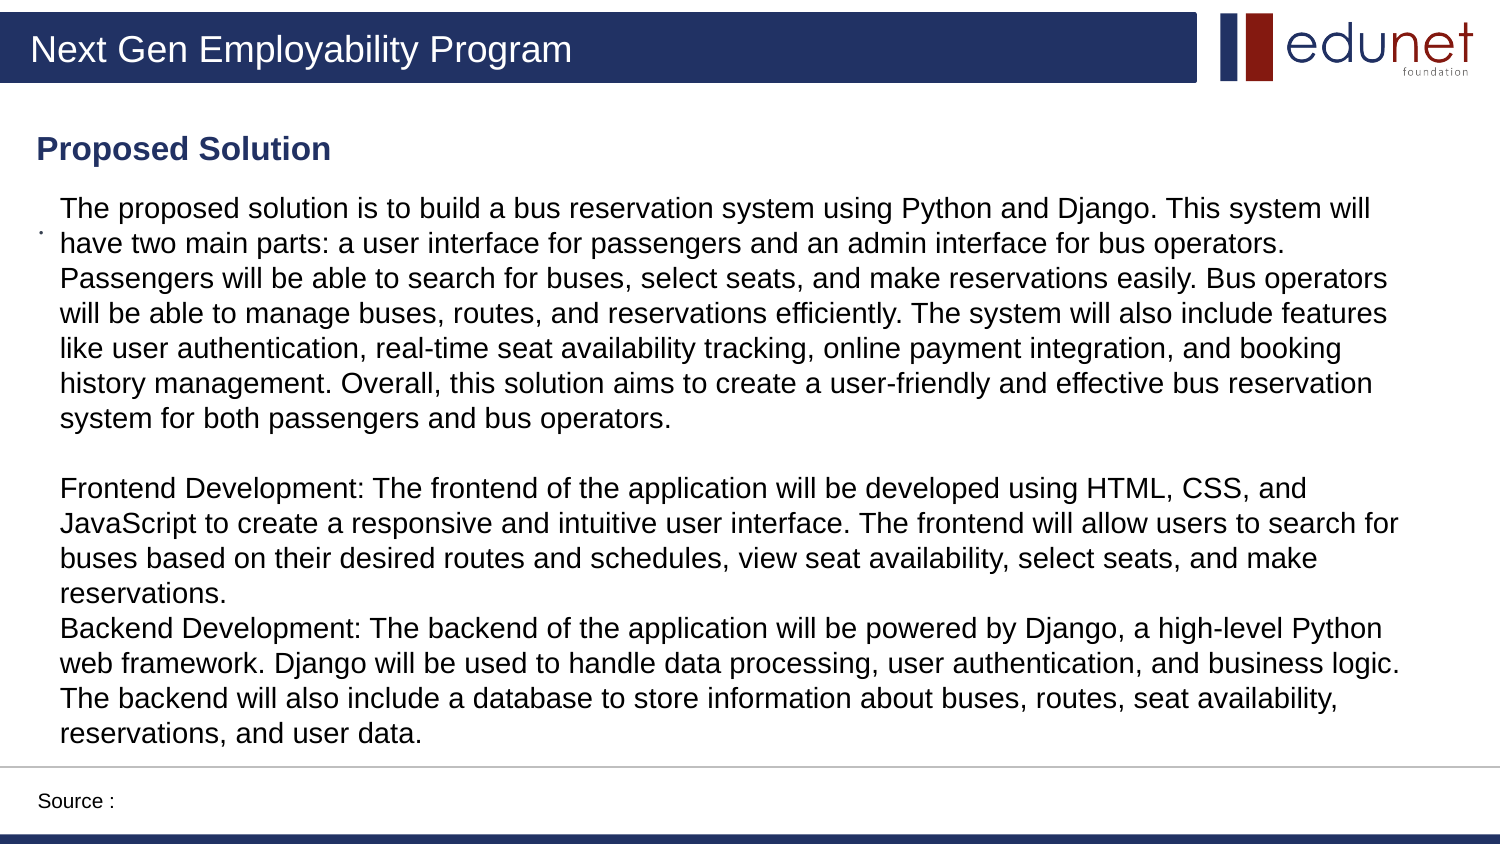

Proposed Solution
.
The proposed solution is to build a bus reservation system using Python and Django. This system will have two main parts: a user interface for passengers and an admin interface for bus operators. Passengers will be able to search for buses, select seats, and make reservations easily. Bus operators will be able to manage buses, routes, and reservations efficiently. The system will also include features like user authentication, real-time seat availability tracking, online payment integration, and booking history management. Overall, this solution aims to create a user-friendly and effective bus reservation system for both passengers and bus operators.

Frontend Development: The frontend of the application will be developed using HTML, CSS, and JavaScript to create a responsive and intuitive user interface. The frontend will allow users to search for buses based on their desired routes and schedules, view seat availability, select seats, and make reservations.
Backend Development: The backend of the application will be powered by Django, a high-level Python web framework. Django will be used to handle data processing, user authentication, and business logic. The backend will also include a database to store information about buses, routes, seat availability, reservations, and user data.

Source :